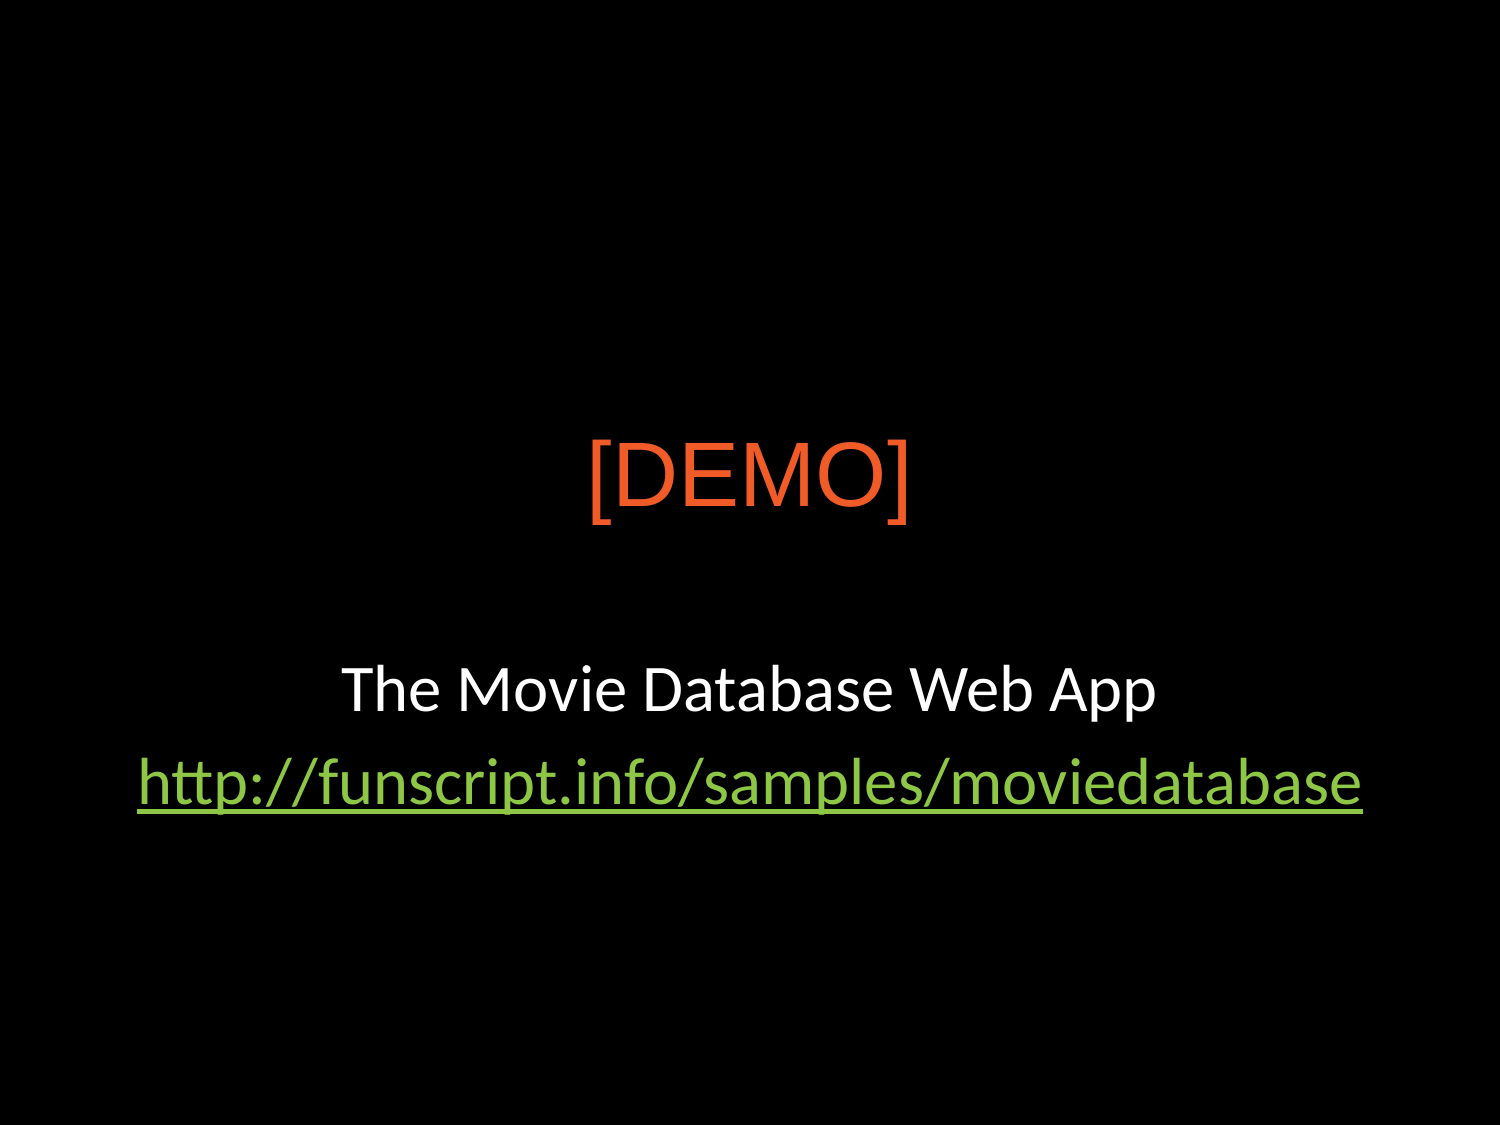

# [DEMO]
The Movie Database Web App
http://funscript.info/samples/moviedatabase